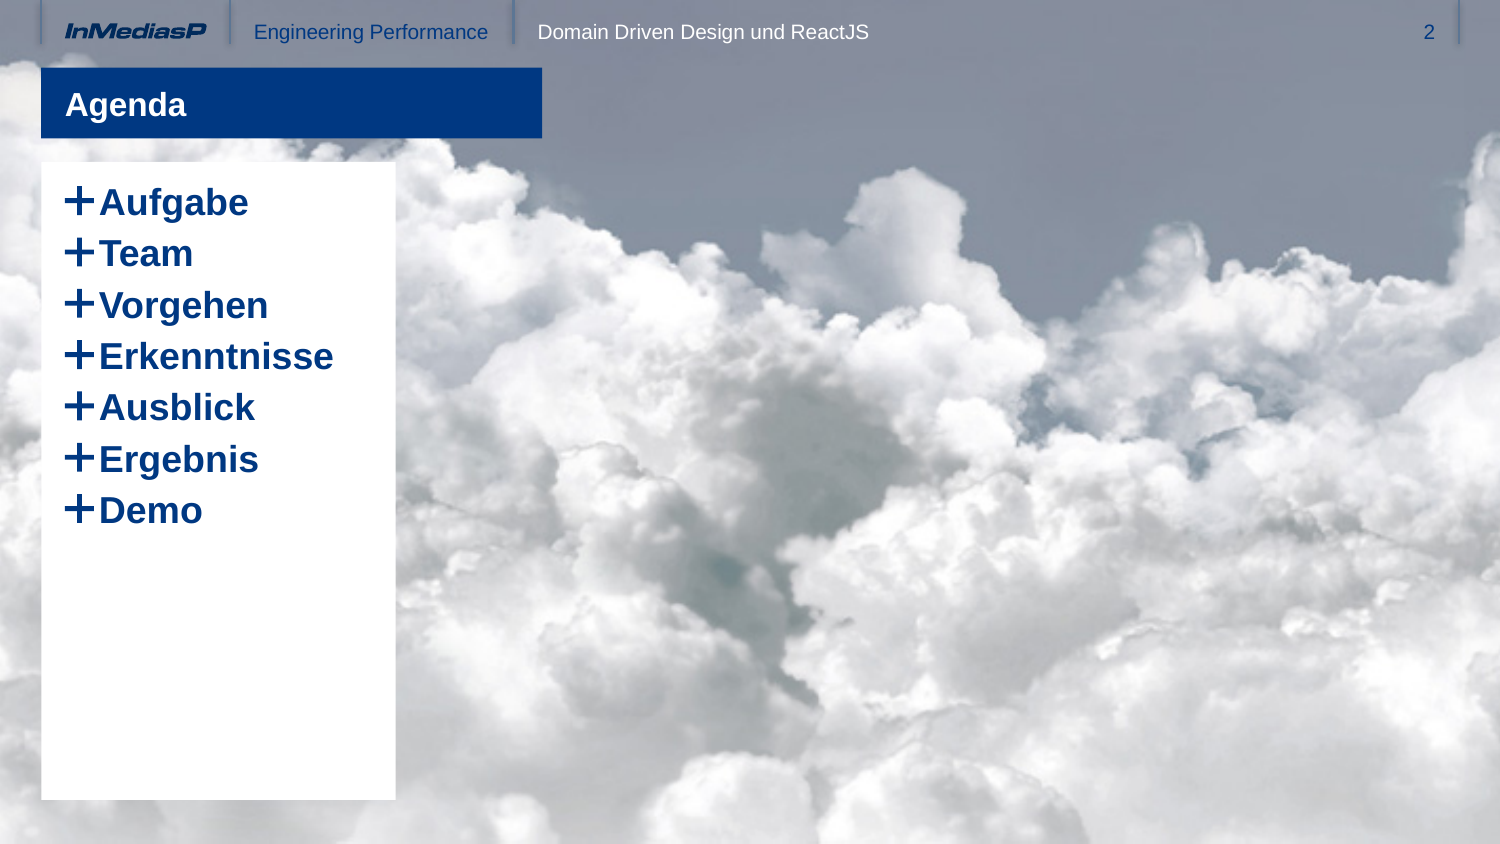

# Agenda
Aufgabe
Team
Vorgehen
Erkenntnisse
Ausblick
Ergebnis
Demo